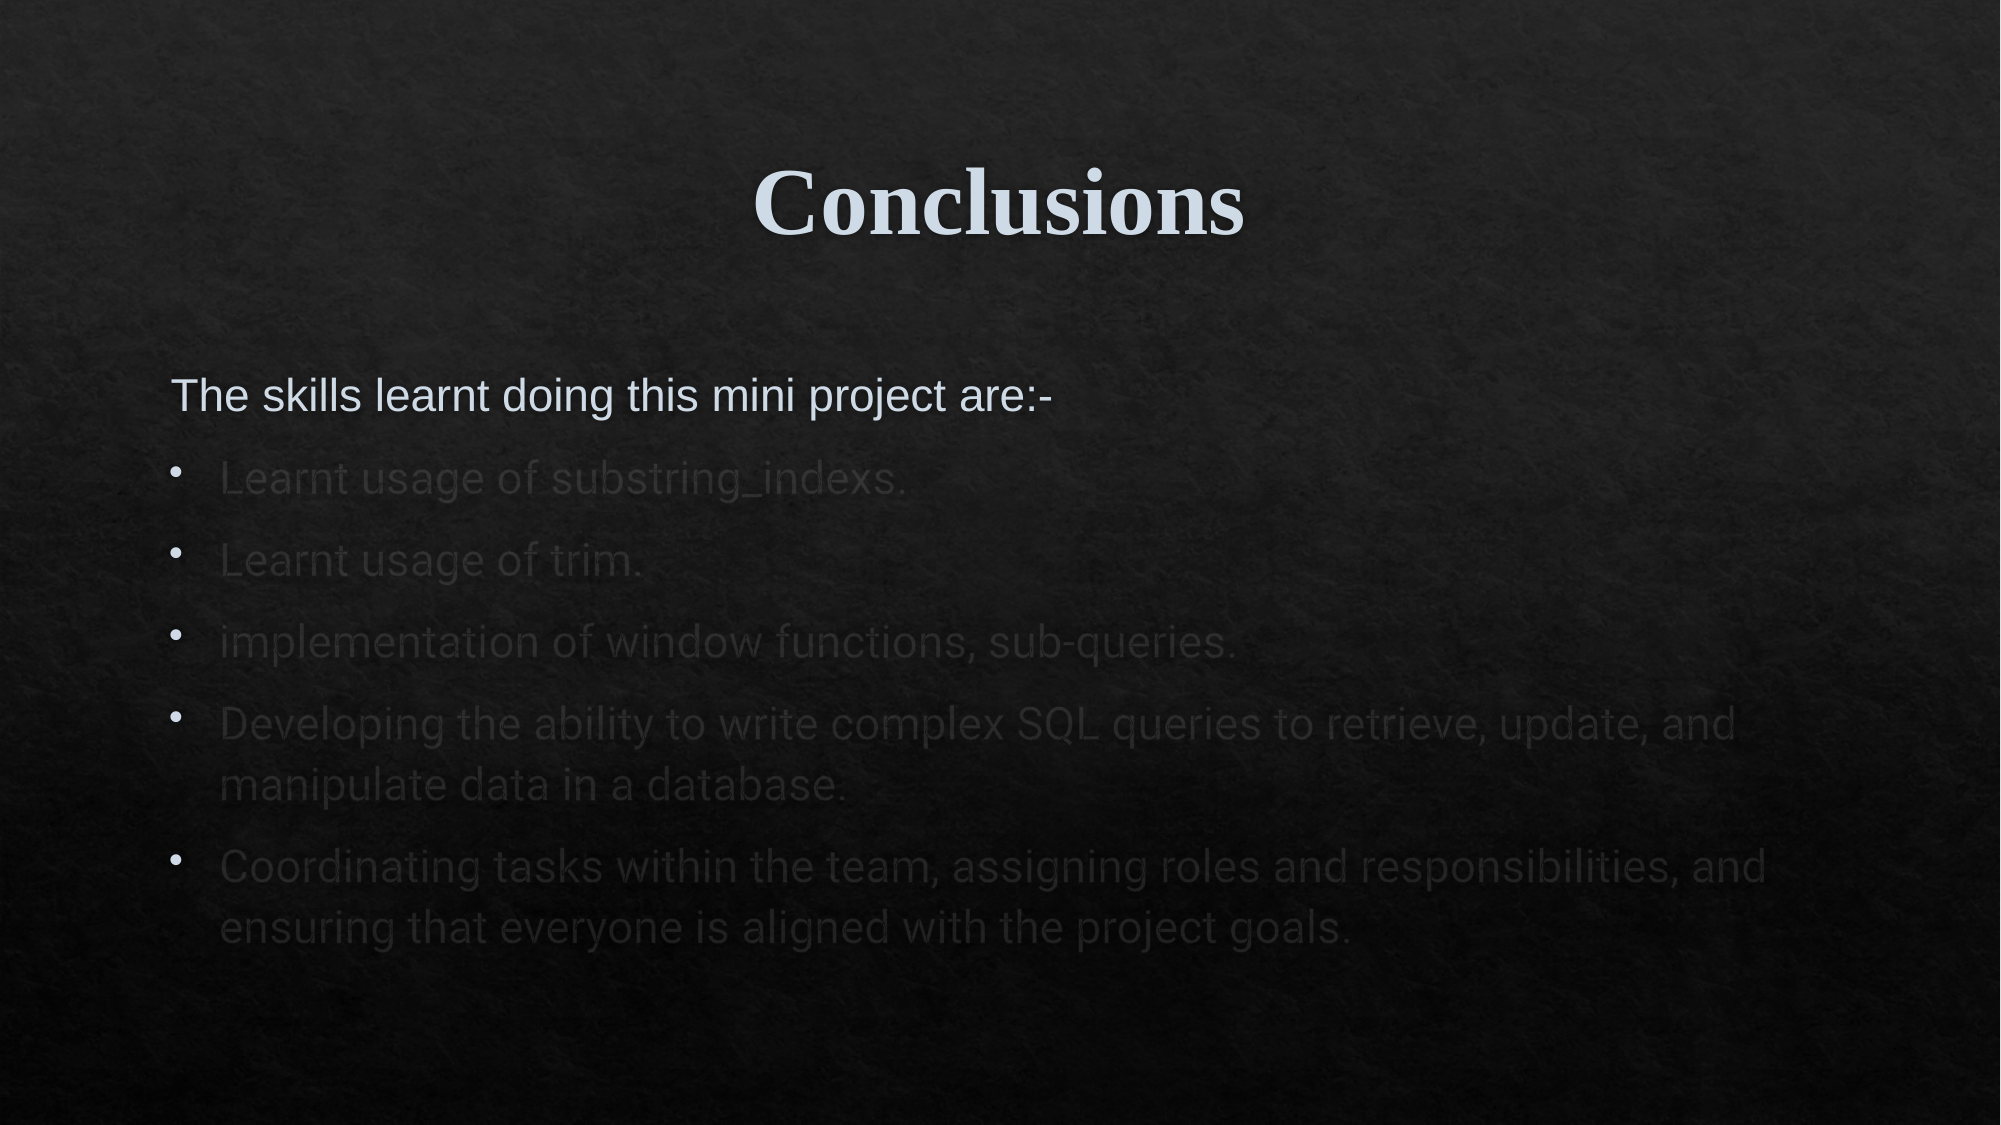

# Conclusions
The skills learnt doing this mini project are:-
Learnt usage of substring_indexs.
Learnt usage of trim.
implementation of window functions, sub-queries.
Developing the ability to write complex SQL queries to retrieve, update, and manipulate data in a database.
Coordinating tasks within the team, assigning roles and responsibilities, and ensuring that everyone is aligned with the project goals.